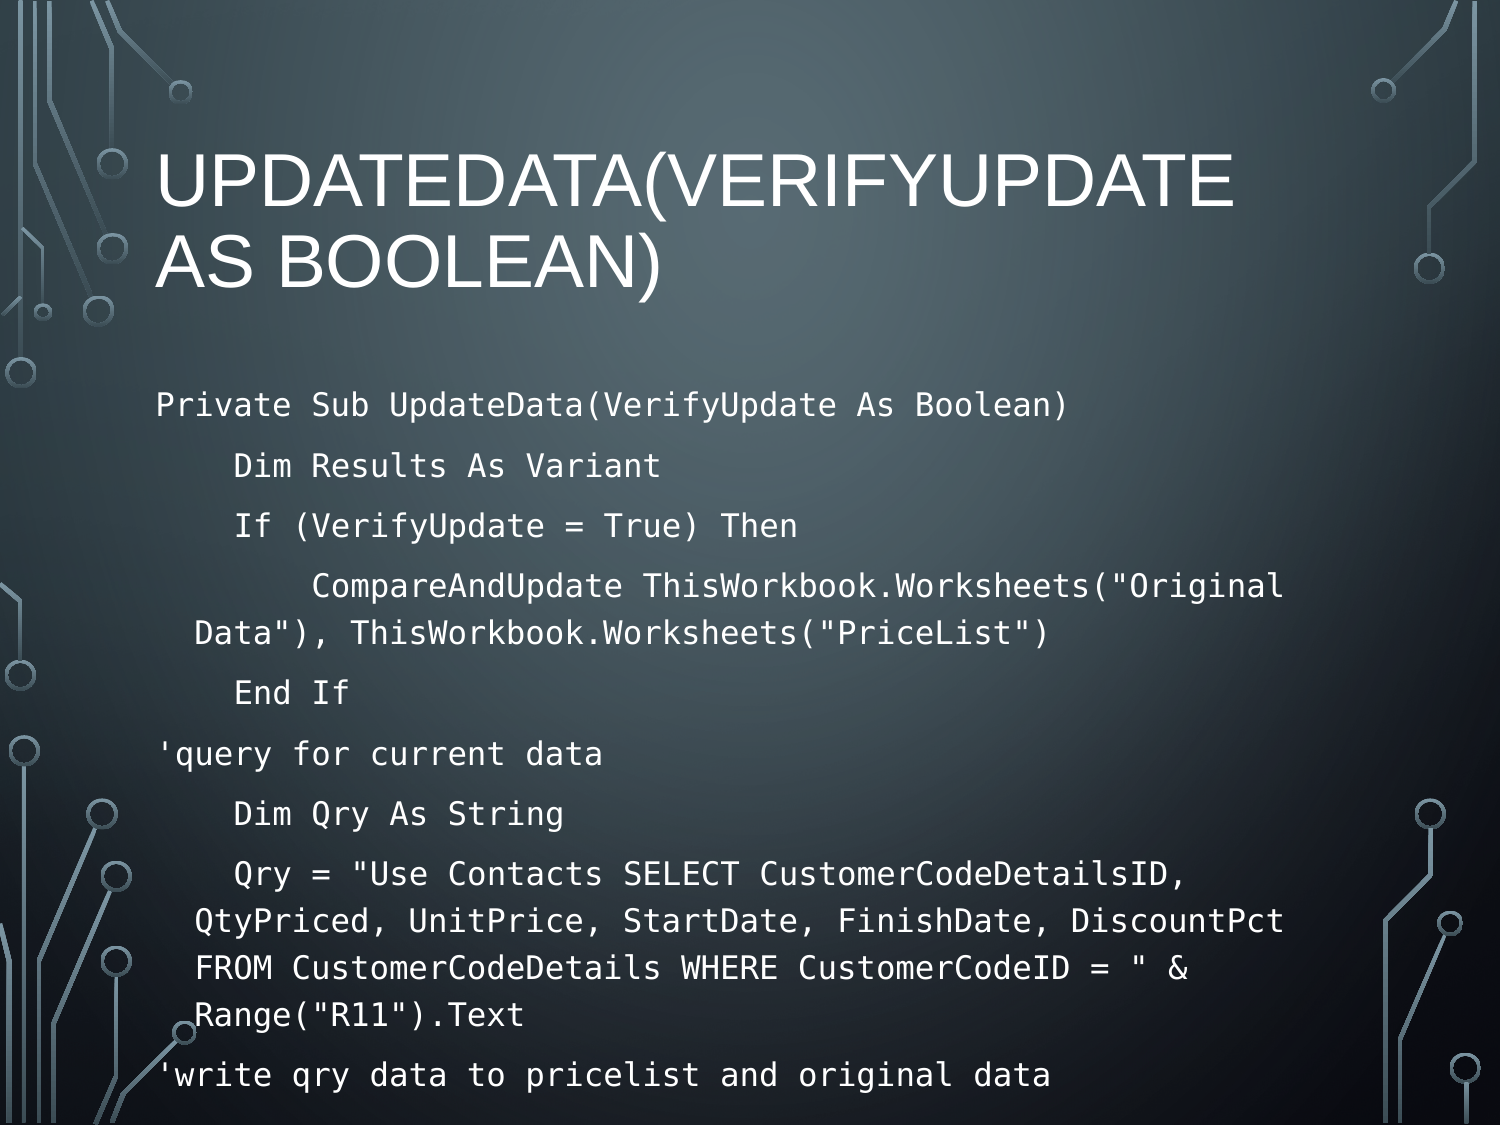

# UpdateData(VerifyUpdate as Boolean)
Private Sub UpdateData(VerifyUpdate As Boolean)
    Dim Results As Variant
    If (VerifyUpdate = True) Then
        CompareAndUpdate ThisWorkbook.Worksheets("Original Data"), ThisWorkbook.Worksheets("PriceList")
    End If
'query for current data
    Dim Qry As String
    Qry = "Use Contacts SELECT CustomerCodeDetailsID, QtyPriced, UnitPrice, StartDate, FinishDate, DiscountPct FROM CustomerCodeDetails WHERE CustomerCodeID = " & Range("R11").Text
'write qry data to pricelist and original data